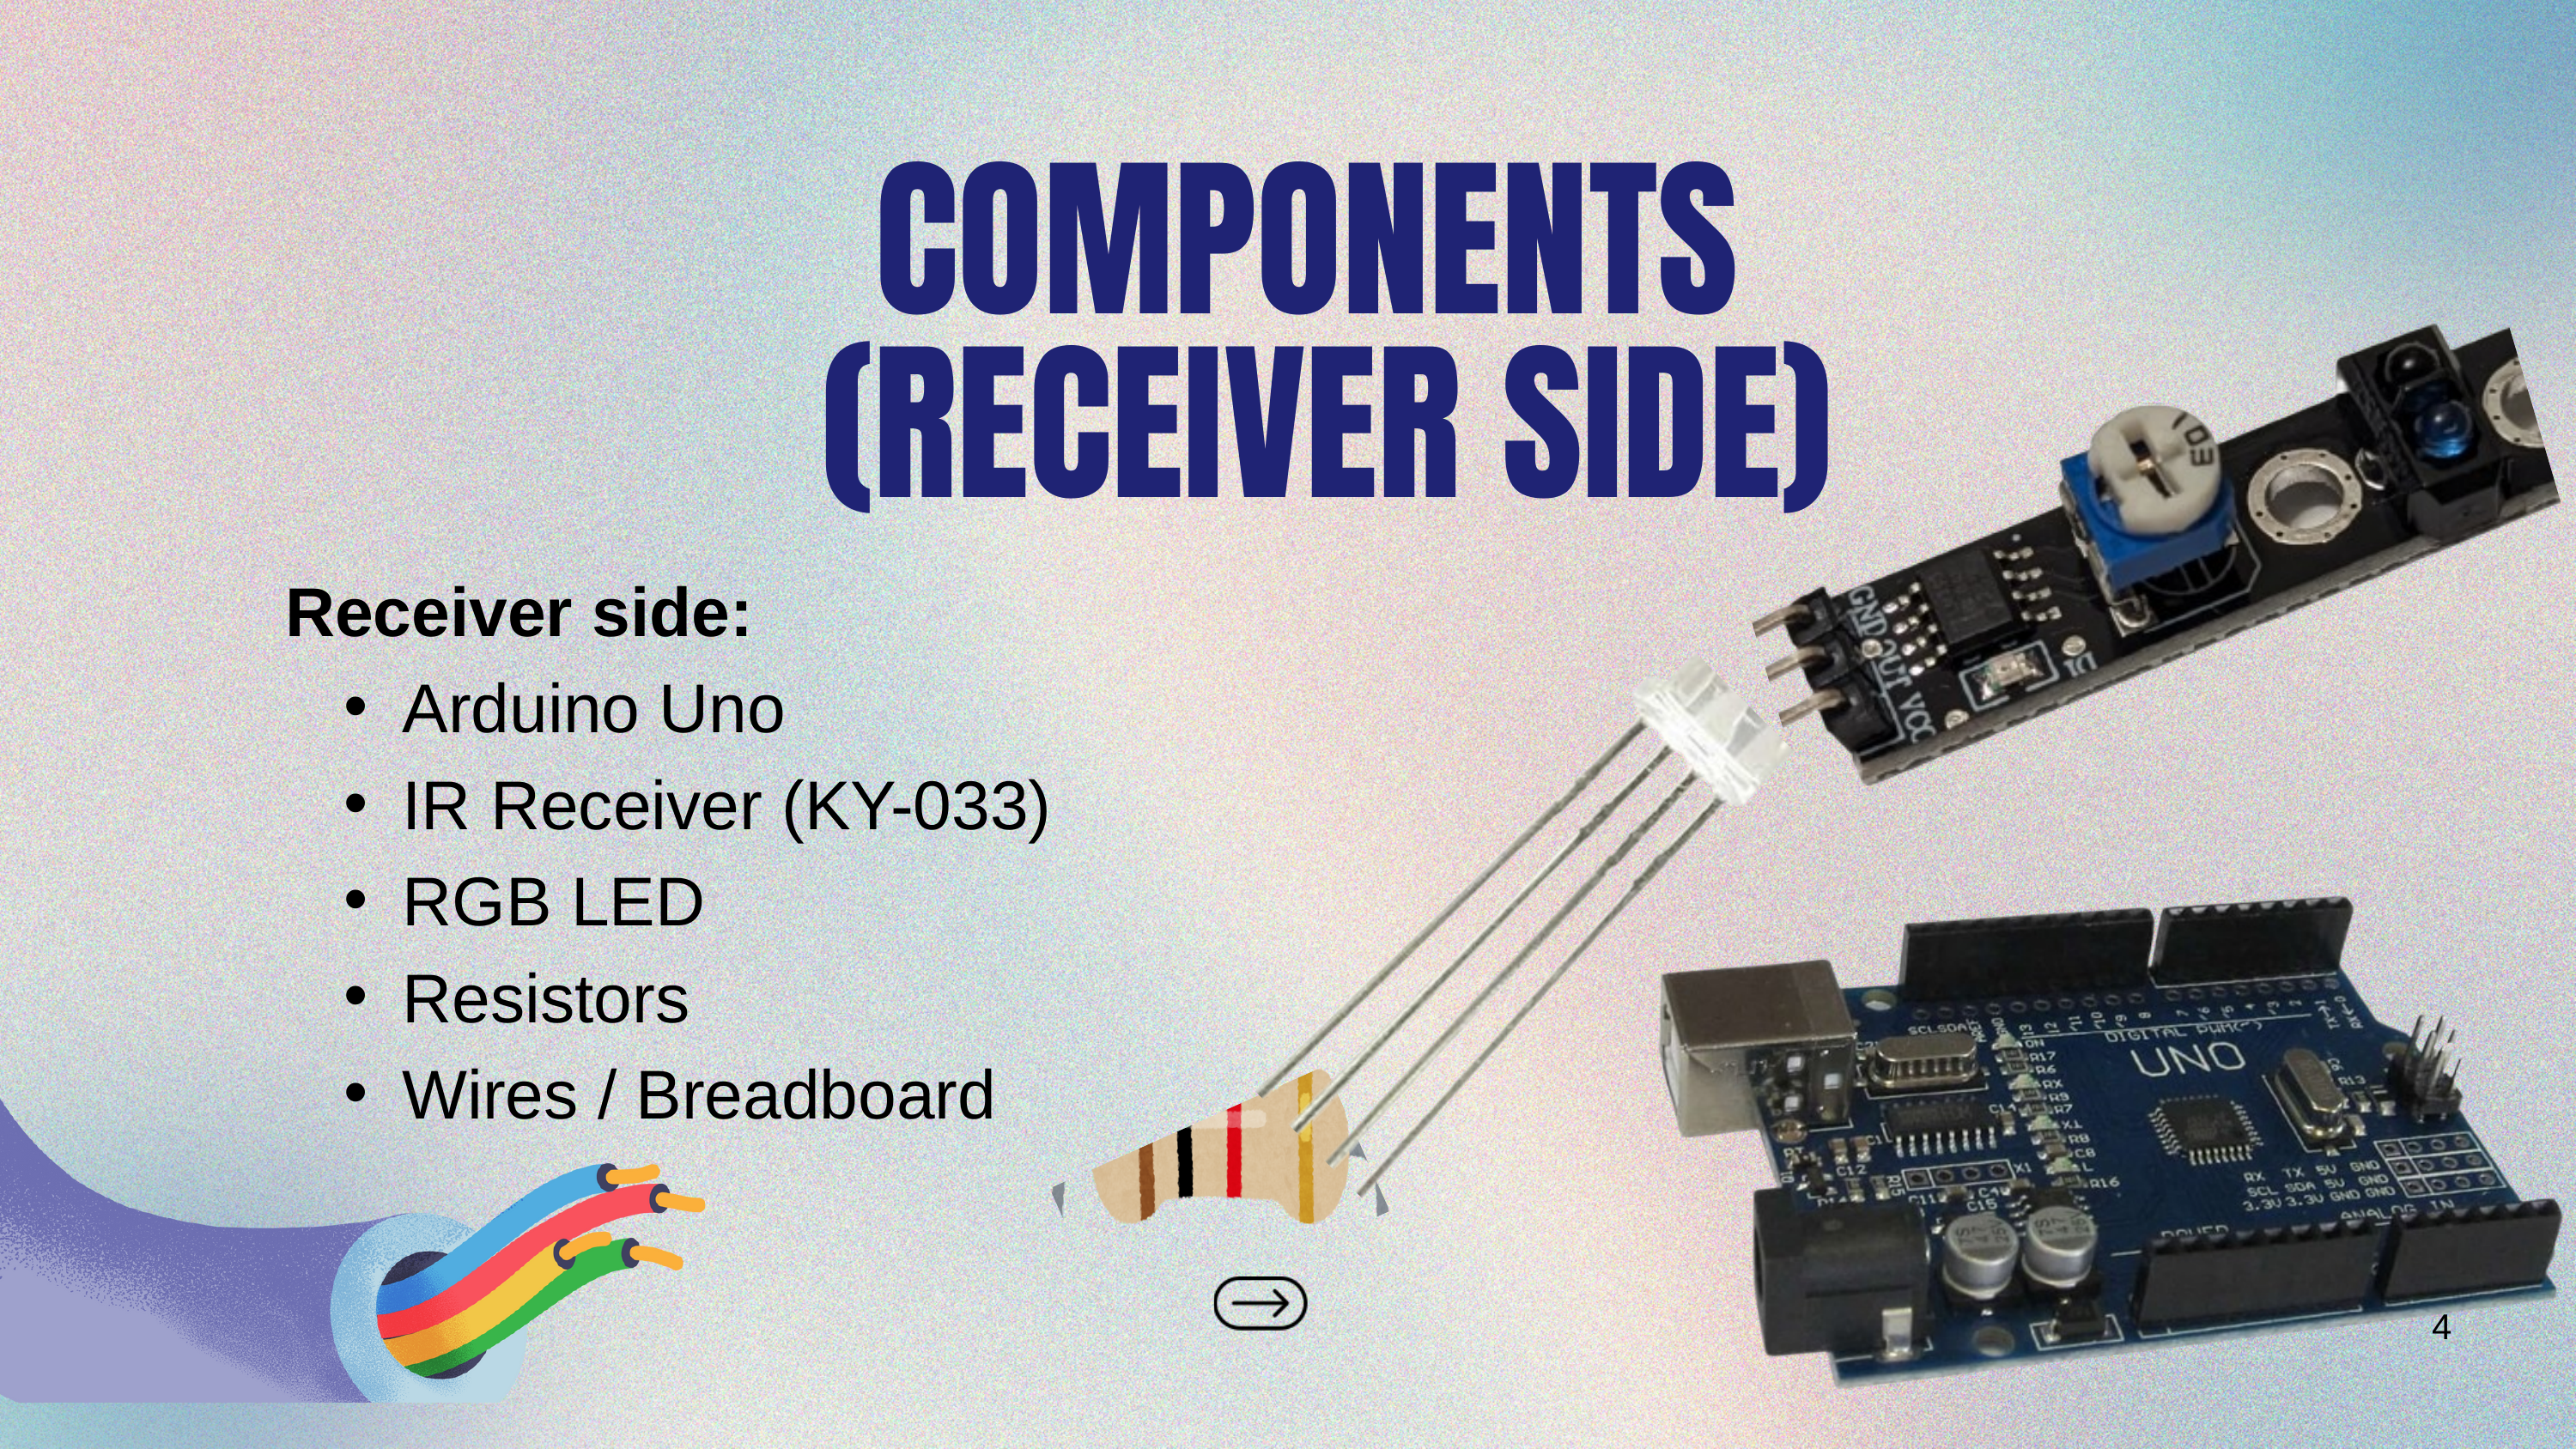

COMPONENTS
 (RECEIVER SIDE)
Receiver side:
Arduino Uno
IR Receiver (KY-033)
RGB LED
Resistors
Wires / Breadboard

4